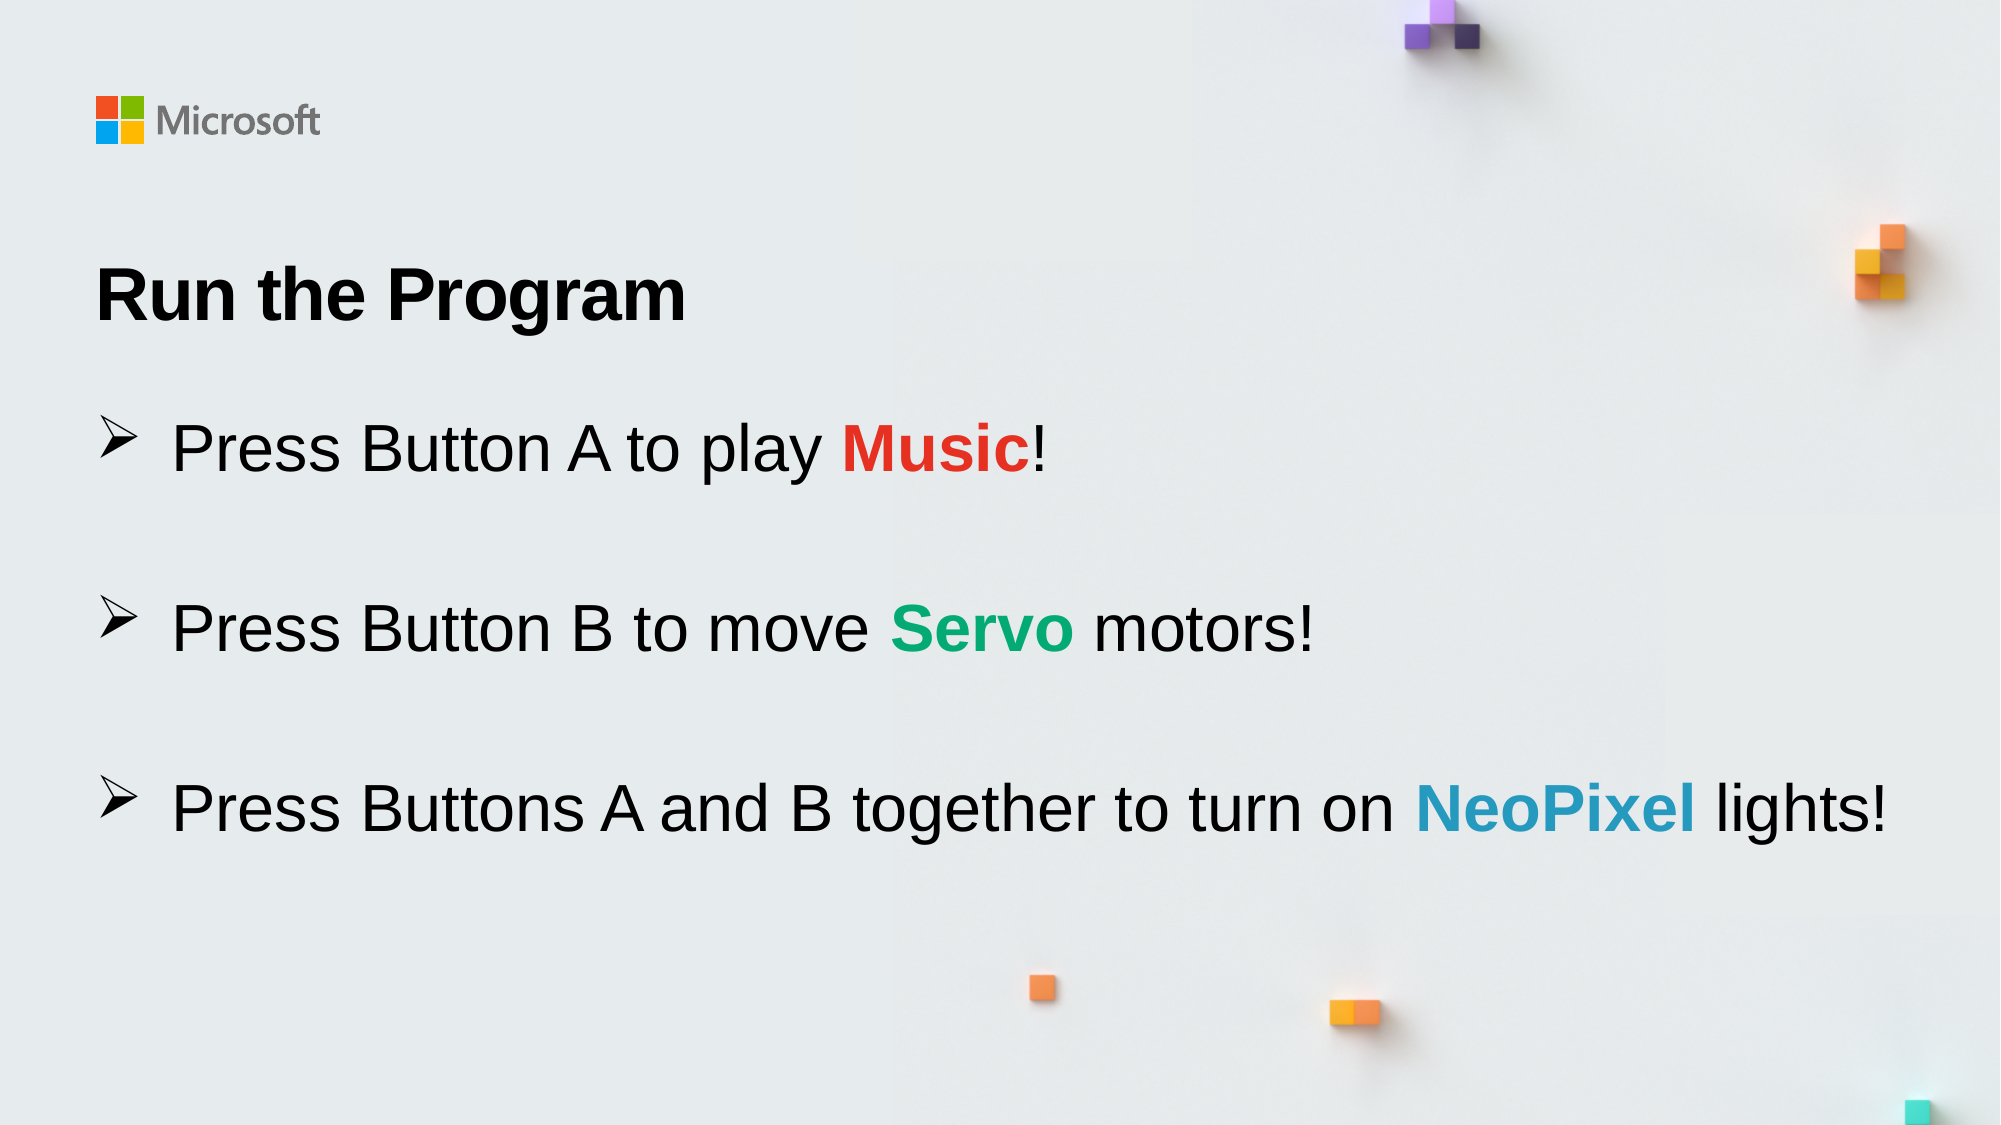

# Run the Program
Press Button A to play Music!
Press Button B to move Servo motors!
Press Buttons A and B together to turn on NeoPixel lights!